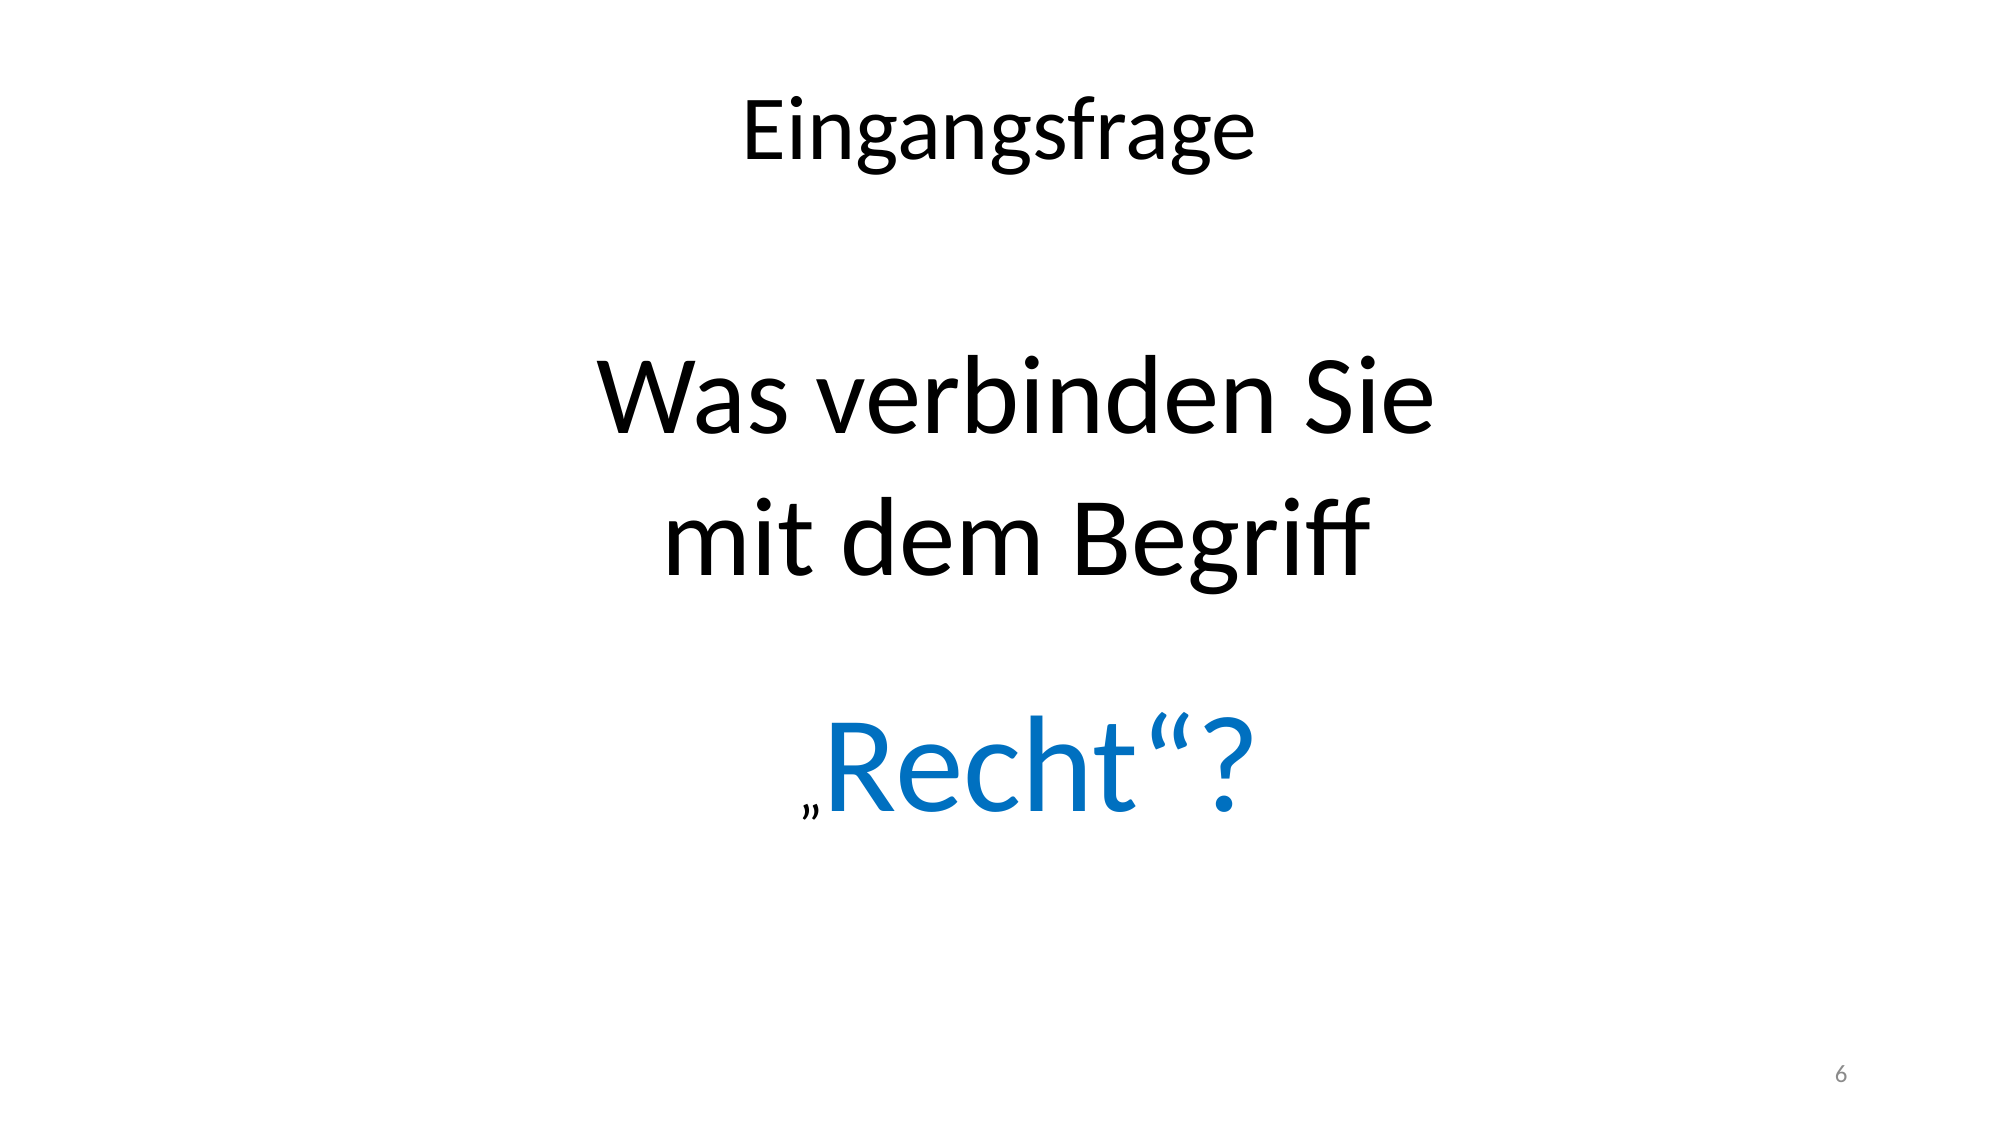

Eingangsfrage
Was verbinden Sie
mit dem Begriff

„Recht“?

6